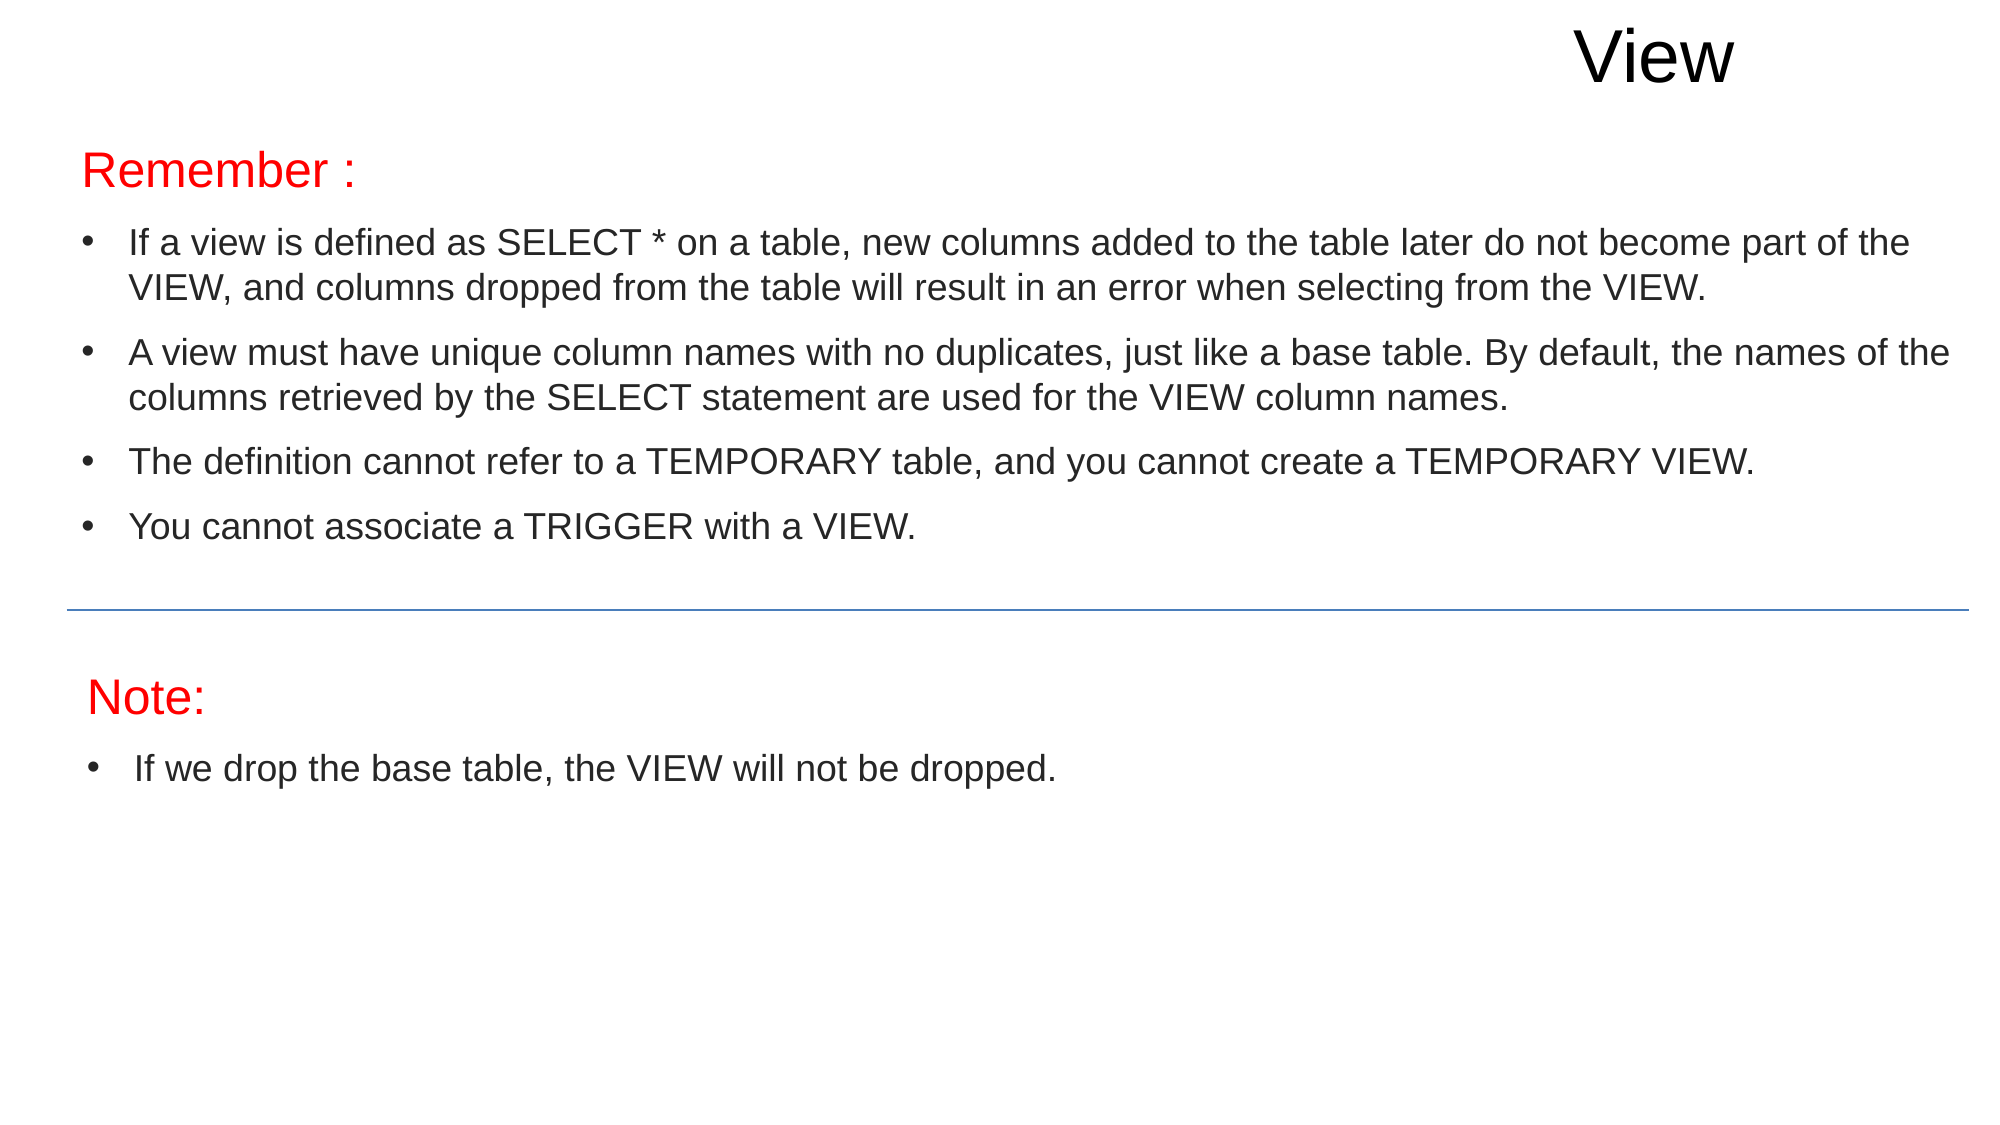

View
Remember :

If a view is defined as SELECT * on a table, new columns added to the table later do not become part of the VIEW, and columns dropped from the table will result in an error when selecting from the VIEW.

A view must have unique column names with no duplicates, just like a base table. By default, the names of the columns retrieved by the SELECT statement are used for the VIEW column names.

The definition cannot refer to a TEMPORARY table, and you cannot create a TEMPORARY VIEW.

You cannot associate a TRIGGER with a VIEW.
Note:

If we drop the base table, the VIEW will not be dropped.